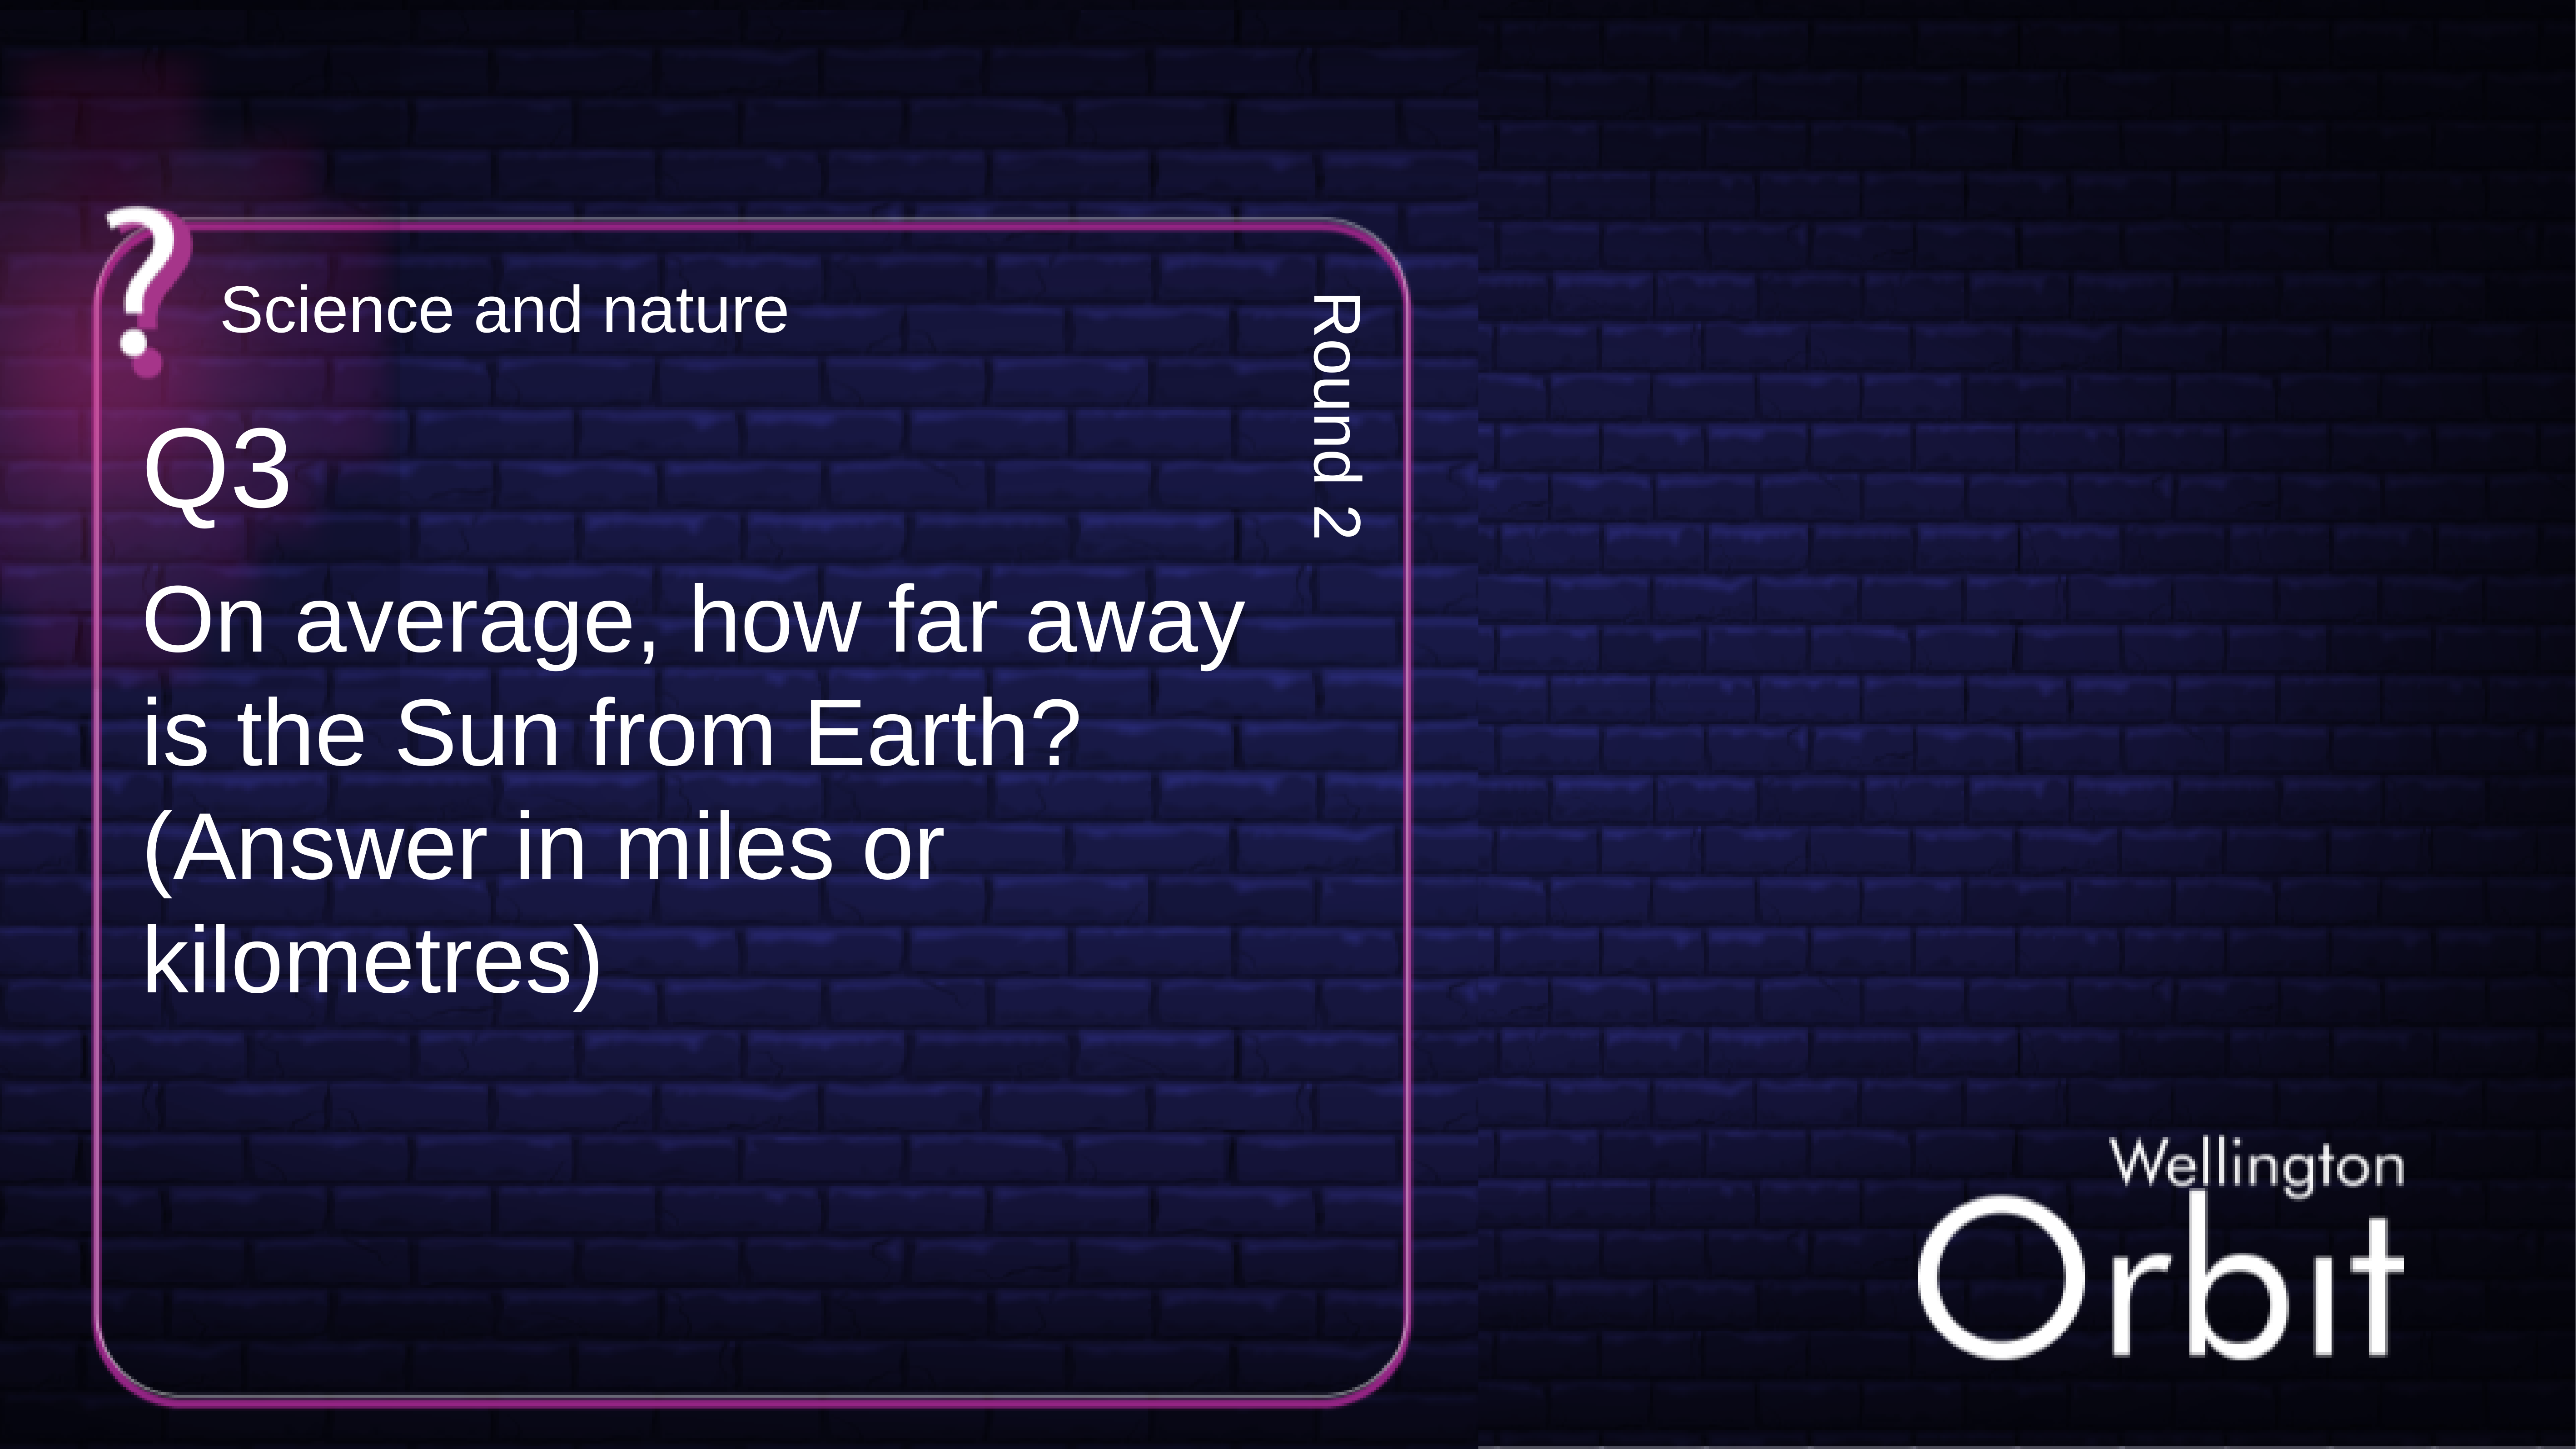

Science and nature
Q3
Round 2
On average, how far away is the Sun from Earth? (Answer in miles or kilometres)